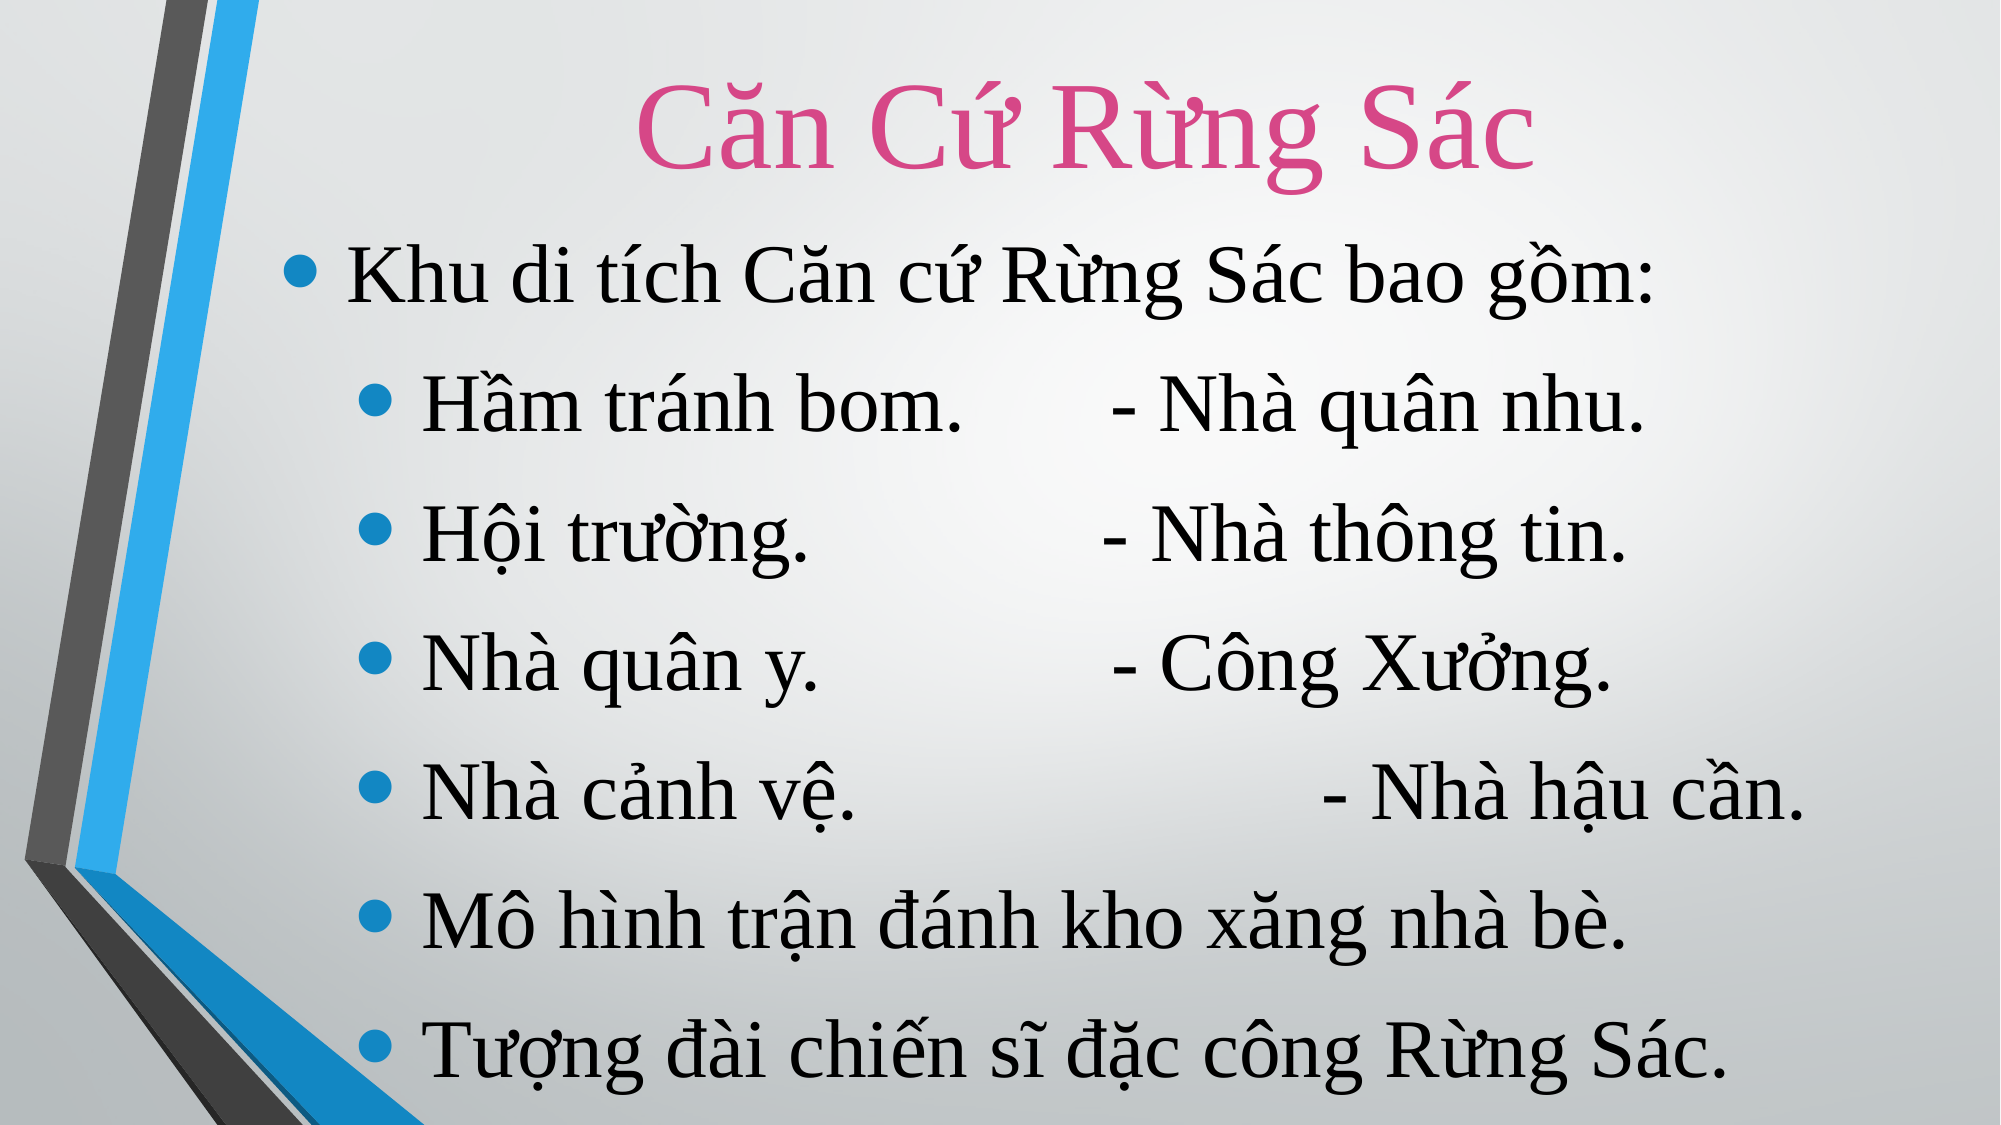

# Căn Cứ Rừng Sác
 Khu di tích Căn cứ Rừng Sác bao gồm:
 Hầm tránh bom.       - Nhà quân nhu.
 Hội trường.              - Nhà thông tin.
 Nhà quân y.              - Công Xưởng.
 Nhà cảnh vệ.  			 - Nhà hậu cần.
 Mô hình trận đánh kho xăng nhà bè.
 Tượng đài chiến sĩ đặc công Rừng Sác.